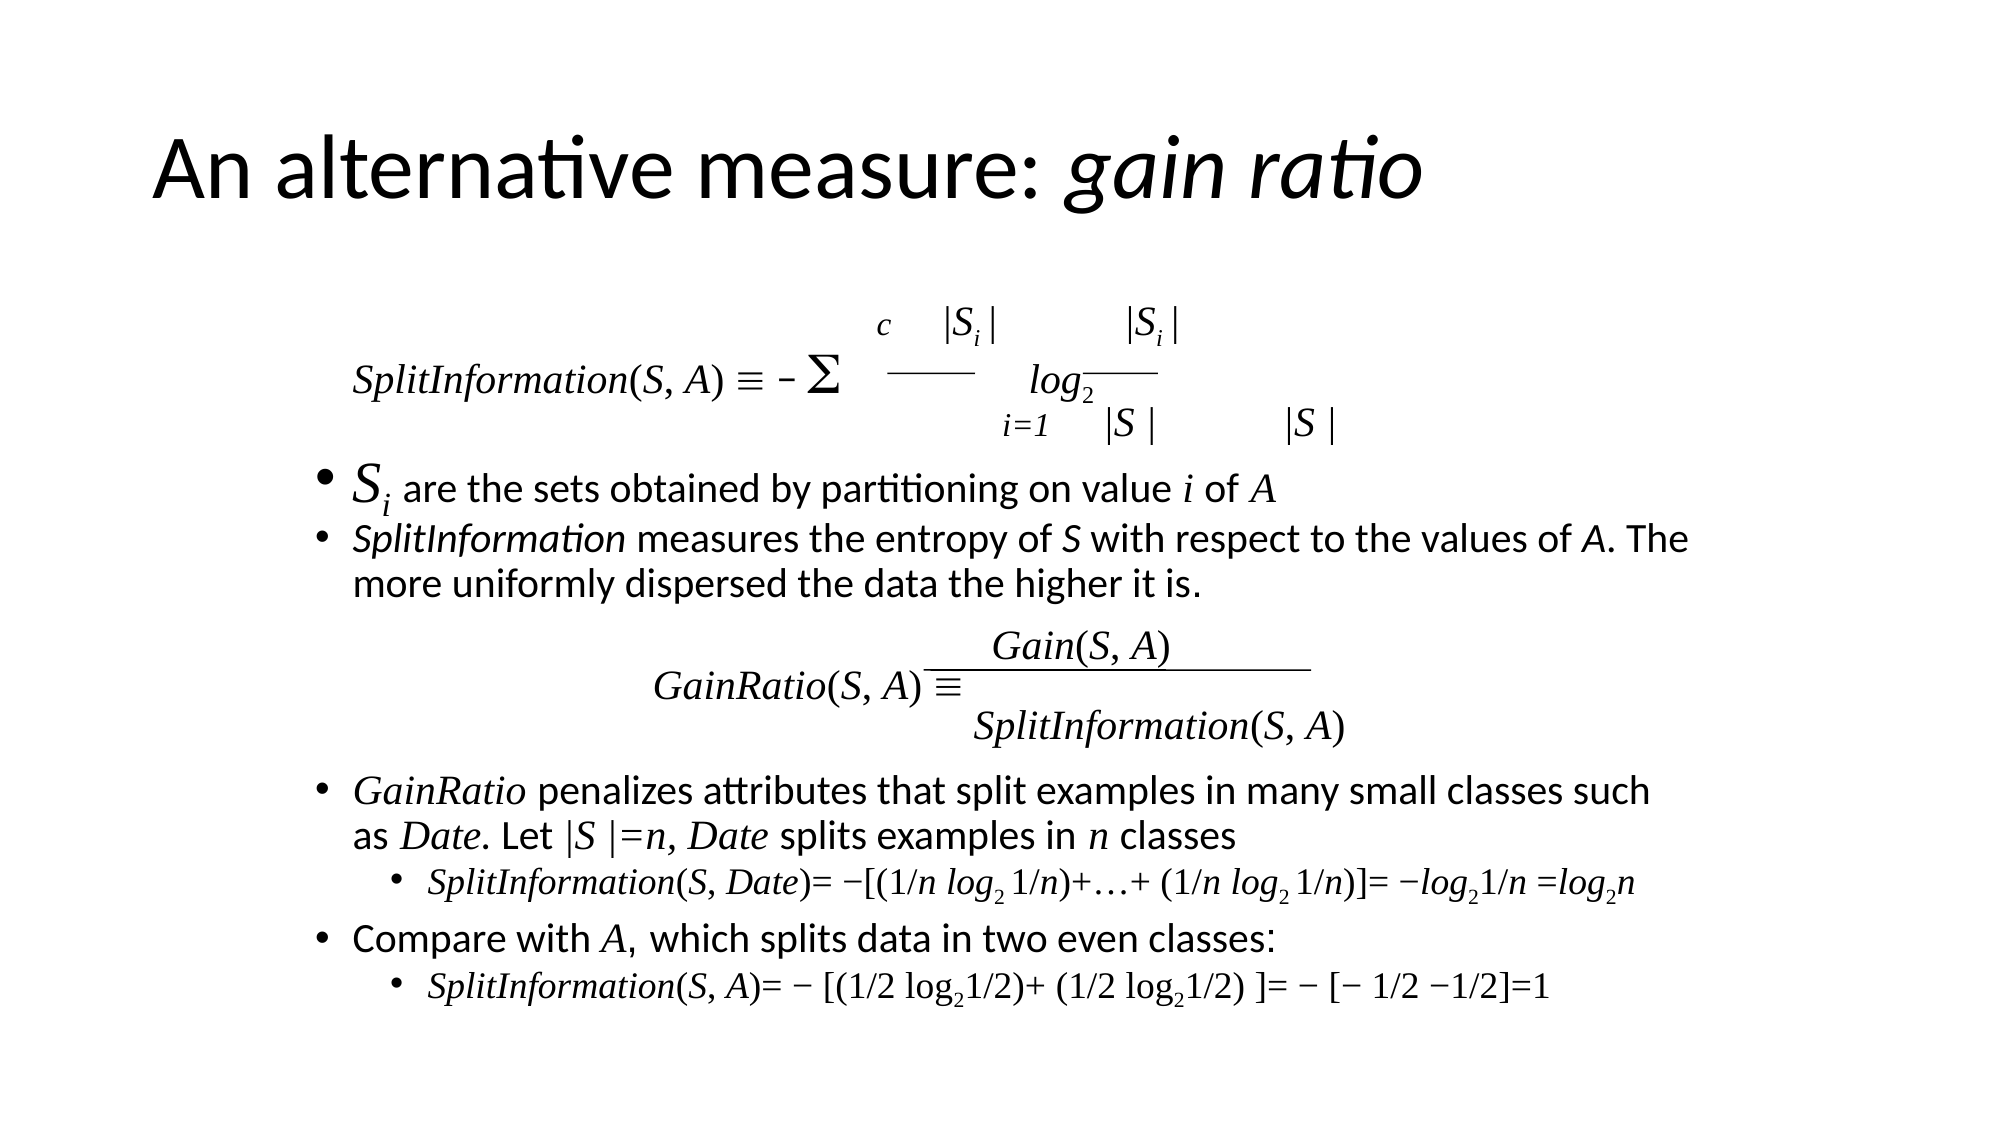

# An alternative measure: gain ratio
			         c      |Si |	  |Si |
	SplitInformation(S, A) ≡ − Σ 	        log2 					        	                   i=1  	|S |            |S |
Si are the sets obtained by partitioning on value i of A
SplitInformation measures the entropy of S with respect to the values of A. The more uniformly dispersed the data the higher it is.
				                  Gain(S, A)
    		GainRatio(S, A) ≡
				                  SplitInformation(S, A)
GainRatio penalizes attributes that split examples in many small classes such as Date. Let |S |=n, Date splits examples in n classes
SplitInformation(S, Date)= −[(1/n log2 1/n)+…+ (1/n log2 1/n)]= −log21/n =log2n
Compare with A, which splits data in two even classes:
SplitInformation(S, A)= − [(1/2 log21/2)+ (1/2 log21/2) ]= − [− 1/2 −1/2]=1